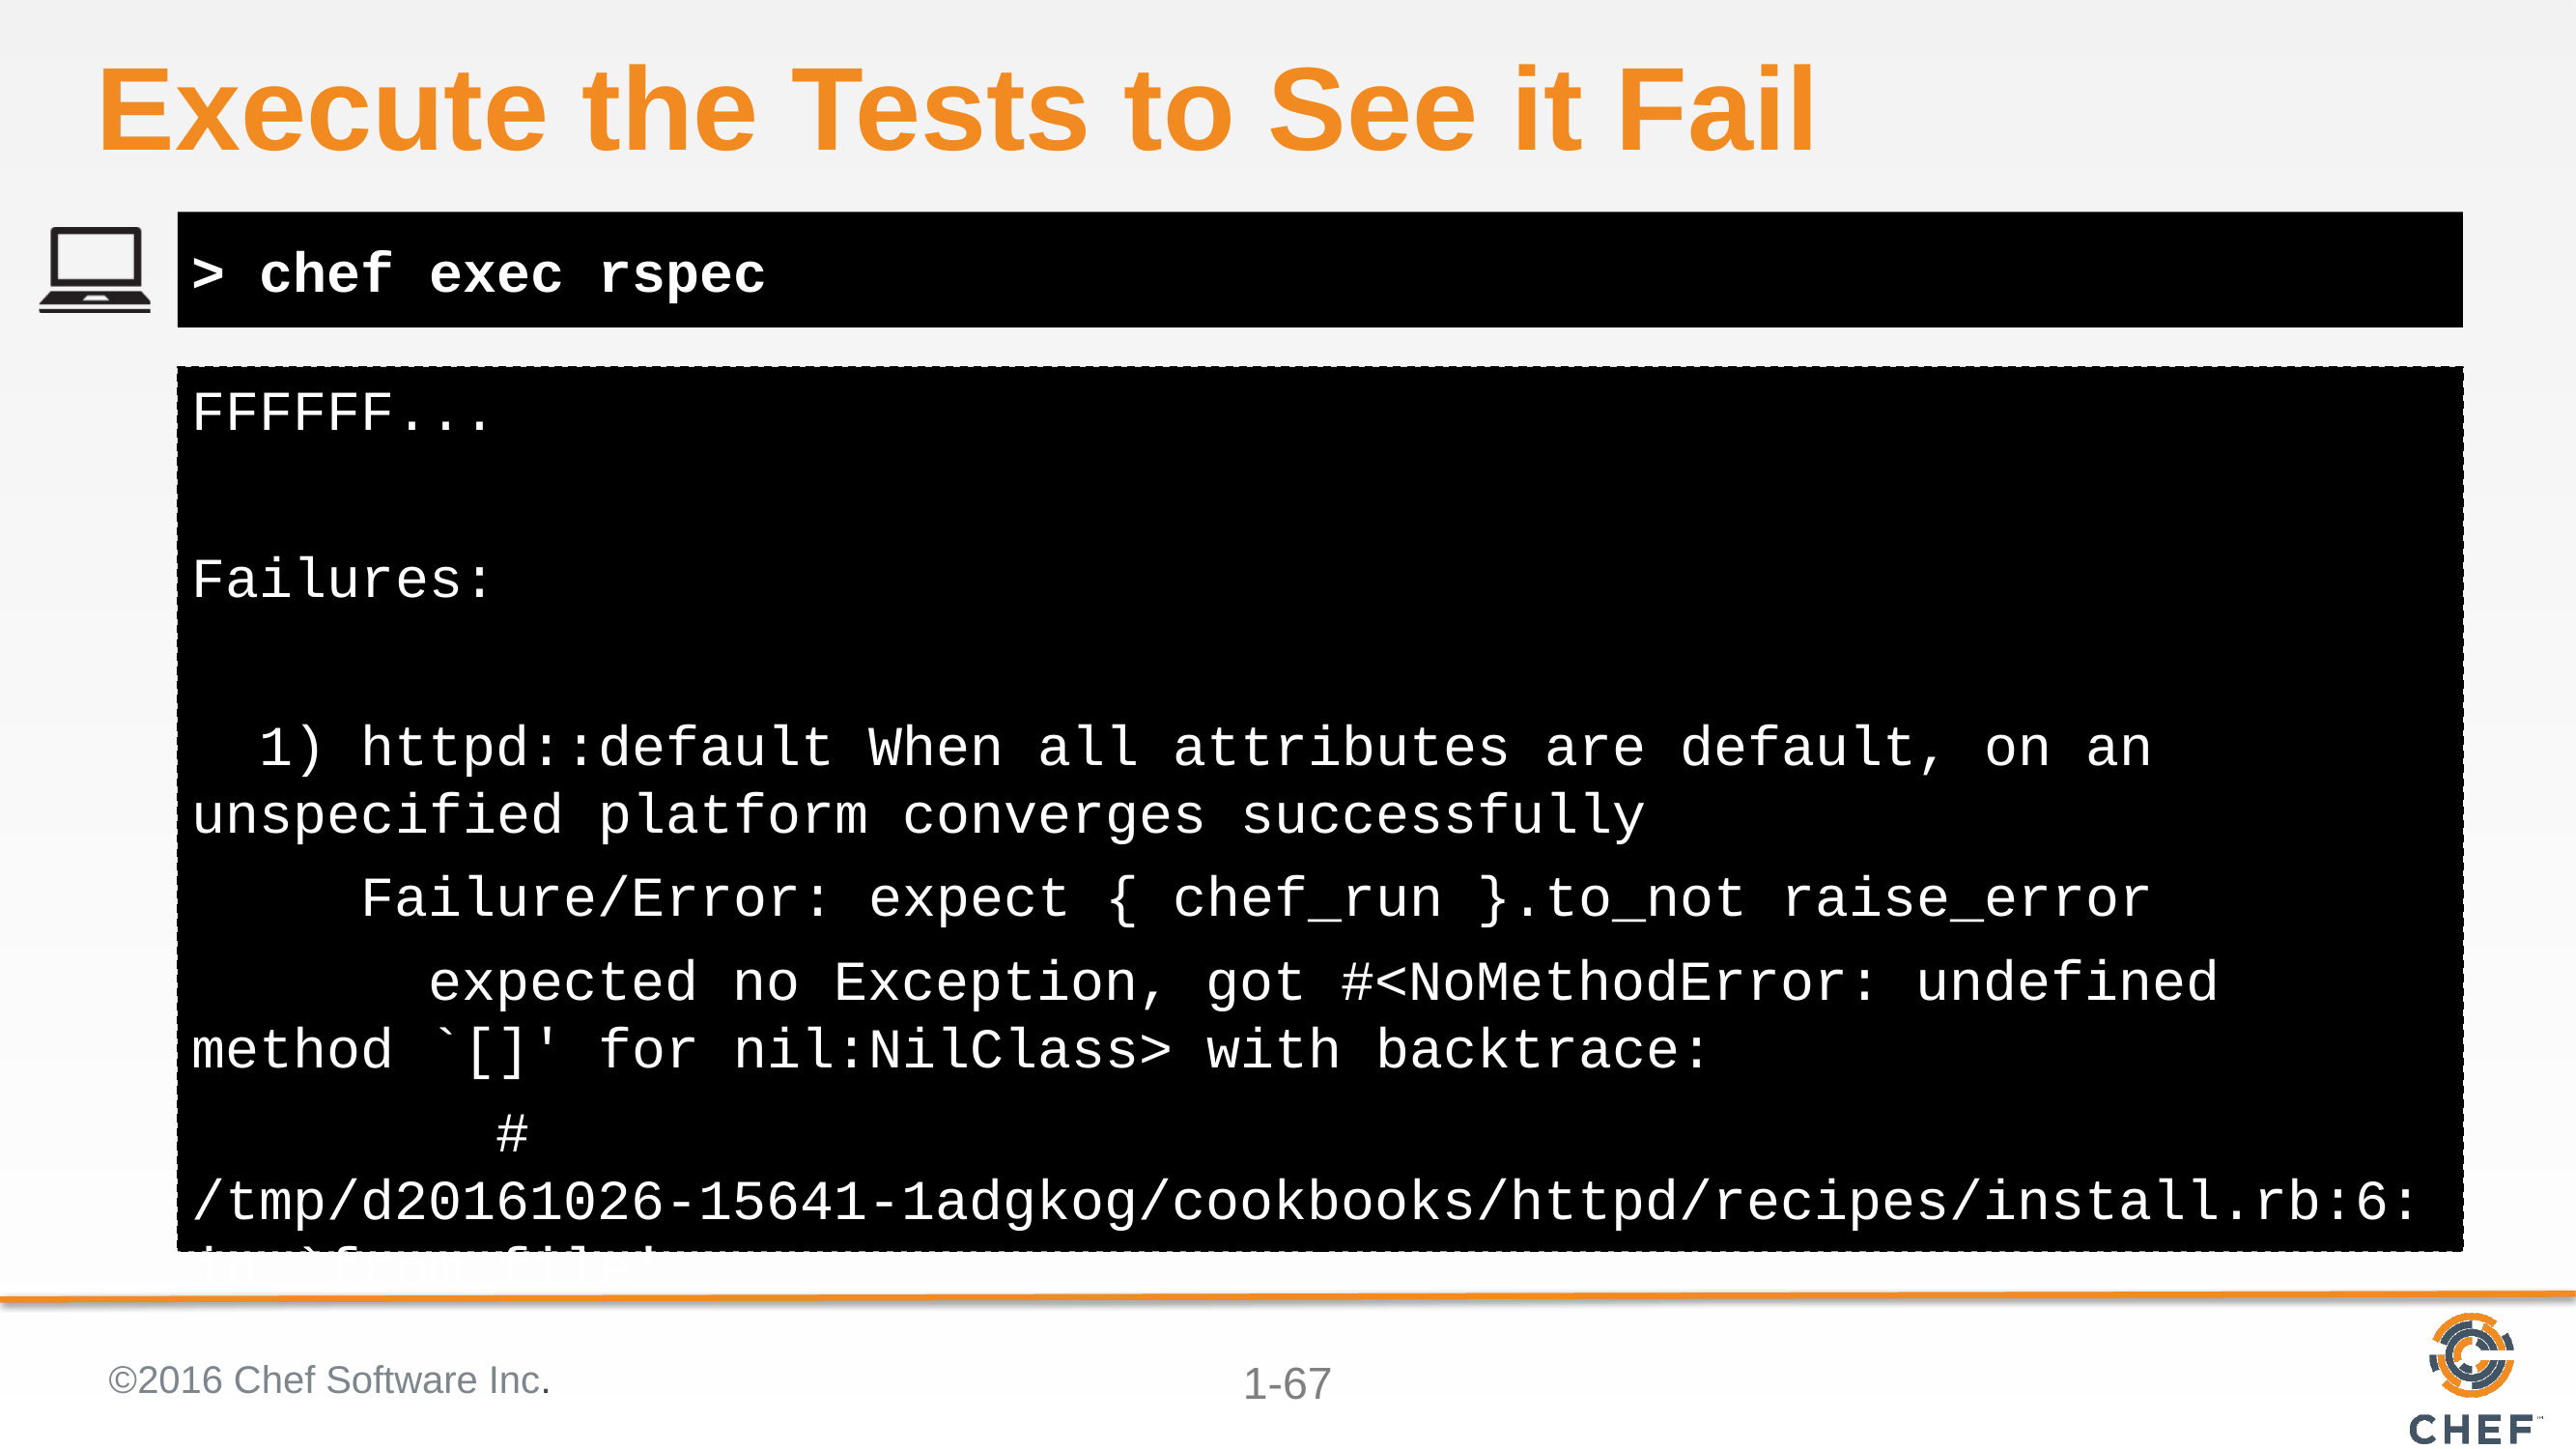

# Execute the Tests to See it Fail
> chef exec rspec
FFFFFF...

Failures:

  1) httpd::default When all attributes are default, on an unspecified platform converges successfully
     Failure/Error: expect { chef_run }.to_not raise_error
       expected no Exception, got #<NoMethodError: undefined method `[]' for nil:NilClass> with backtrace:
         # /tmp/d20161026-15641-1adgkog/cookbooks/httpd/recipes/install.rb:6:in `from_file'